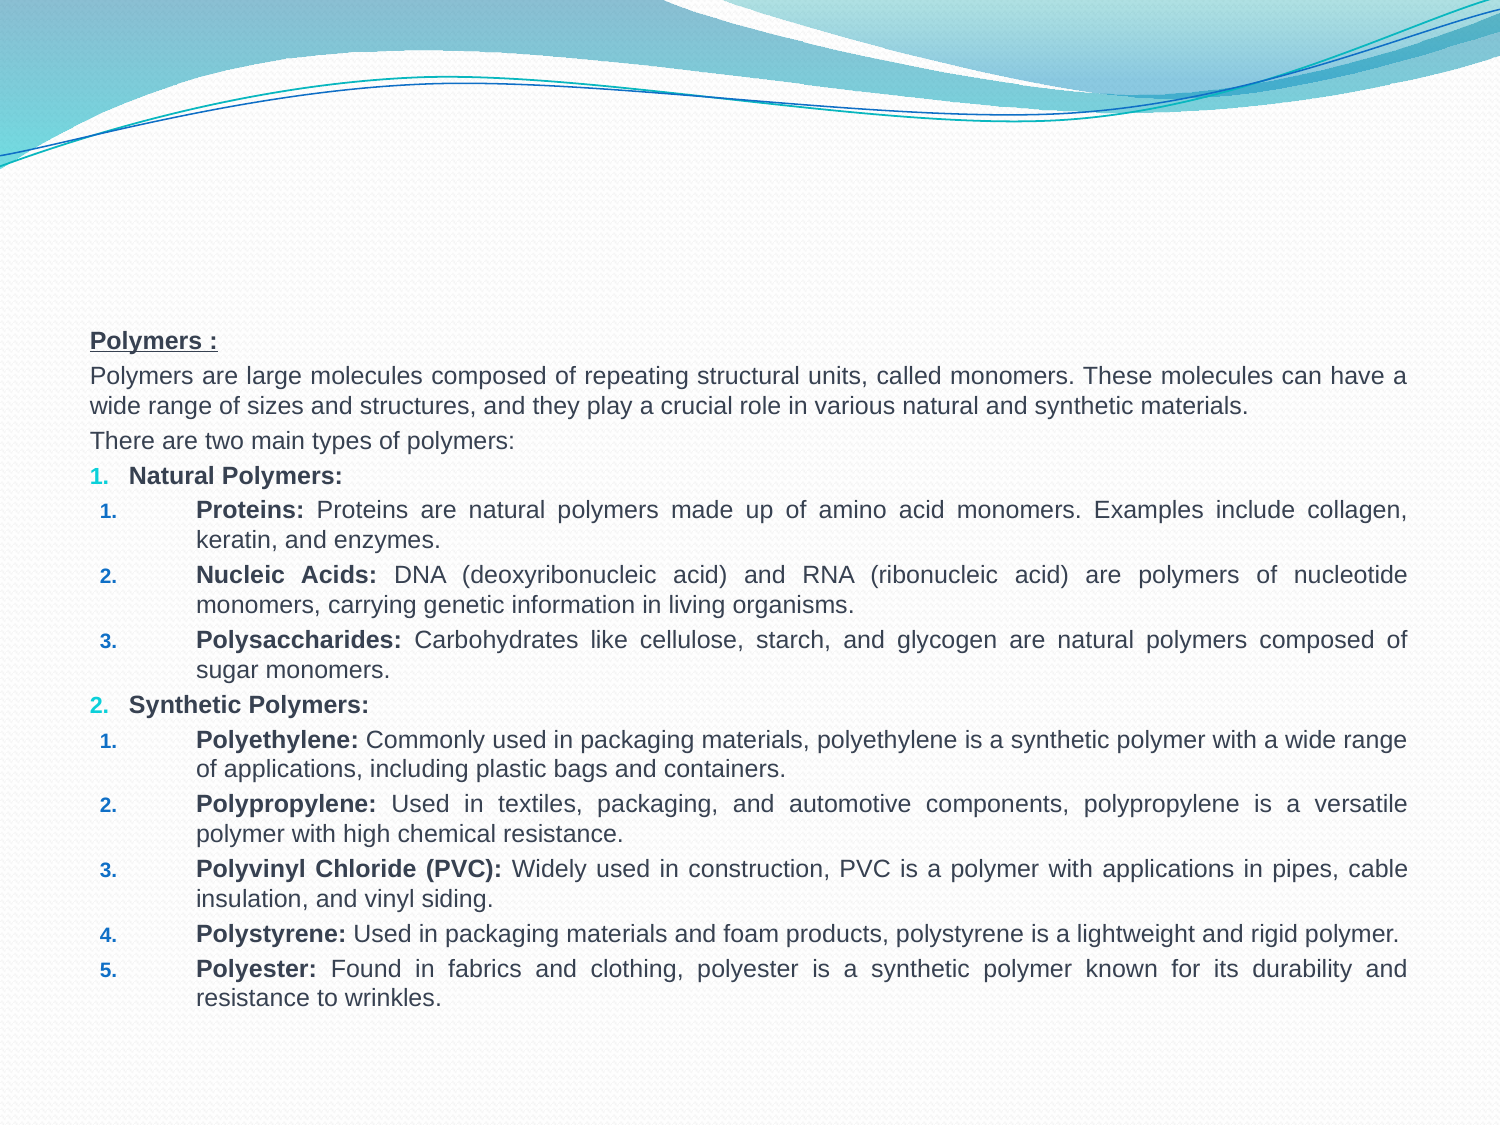

#
Polymers :
Polymers are large molecules composed of repeating structural units, called monomers. These molecules can have a wide range of sizes and structures, and they play a crucial role in various natural and synthetic materials.
There are two main types of polymers:
Natural Polymers:
Proteins: Proteins are natural polymers made up of amino acid monomers. Examples include collagen, keratin, and enzymes.
Nucleic Acids: DNA (deoxyribonucleic acid) and RNA (ribonucleic acid) are polymers of nucleotide monomers, carrying genetic information in living organisms.
Polysaccharides: Carbohydrates like cellulose, starch, and glycogen are natural polymers composed of sugar monomers.
Synthetic Polymers:
Polyethylene: Commonly used in packaging materials, polyethylene is a synthetic polymer with a wide range of applications, including plastic bags and containers.
Polypropylene: Used in textiles, packaging, and automotive components, polypropylene is a versatile polymer with high chemical resistance.
Polyvinyl Chloride (PVC): Widely used in construction, PVC is a polymer with applications in pipes, cable insulation, and vinyl siding.
Polystyrene: Used in packaging materials and foam products, polystyrene is a lightweight and rigid polymer.
Polyester: Found in fabrics and clothing, polyester is a synthetic polymer known for its durability and resistance to wrinkles.